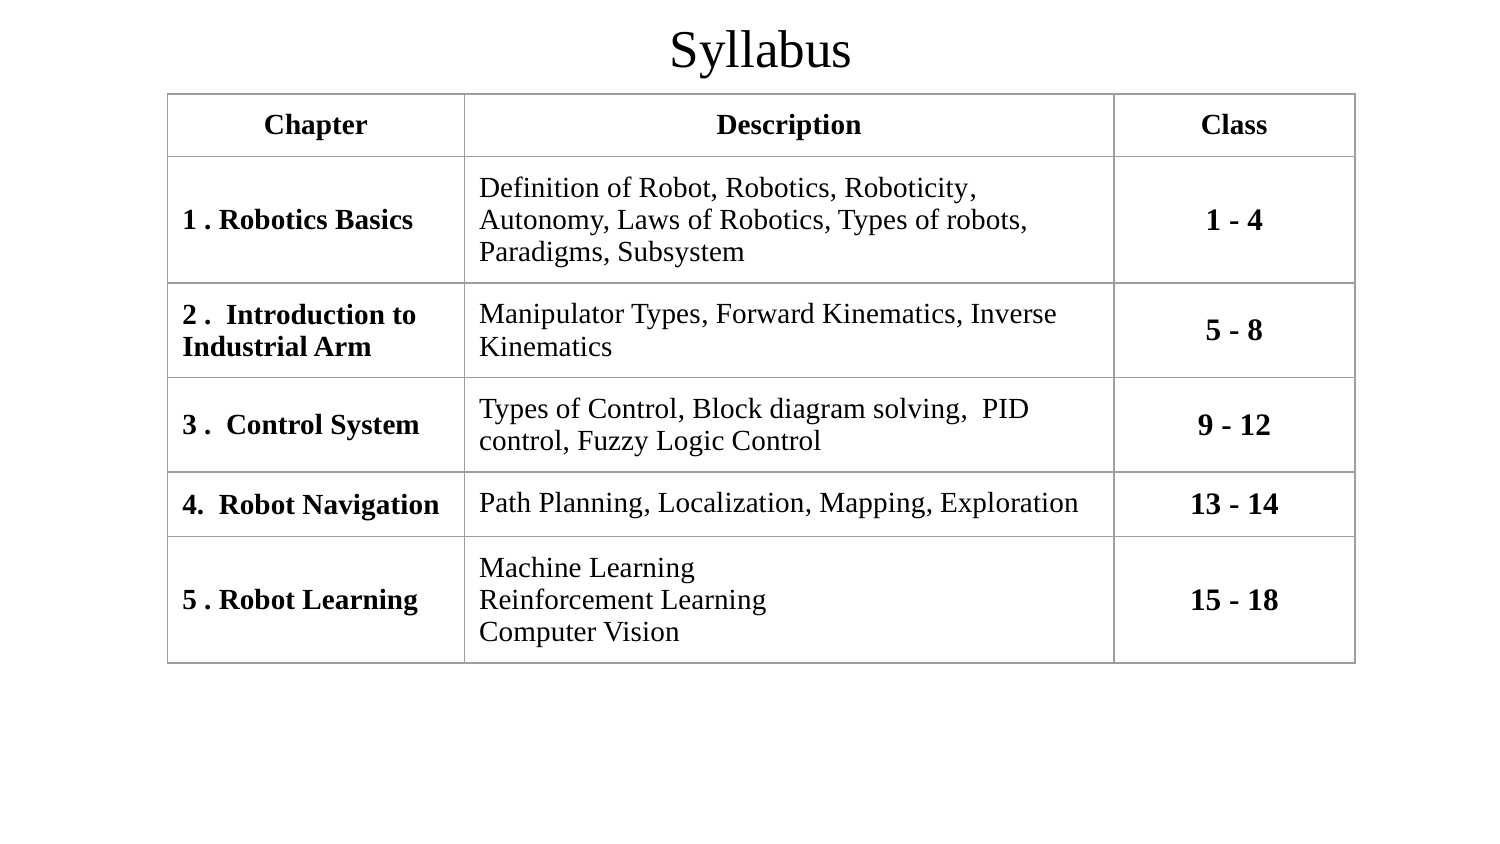

# Syllabus
| Chapter | Description | Class |
| --- | --- | --- |
| 1 . Robotics Basics | Definition of Robot, Robotics, Roboticity, Autonomy, Laws of Robotics, Types of robots, Paradigms, Subsystem | 1 - 4 |
| 2 . Introduction to Industrial Arm | Manipulator Types, Forward Kinematics, Inverse Kinematics | 5 - 8 |
| 3 . Control System | Types of Control, Block diagram solving, PID control, Fuzzy Logic Control | 9 - 12 |
| 4. Robot Navigation | Path Planning, Localization, Mapping, Exploration | 13 - 14 |
| 5 . Robot Learning | Machine Learning Reinforcement Learning Computer Vision | 15 - 18 |